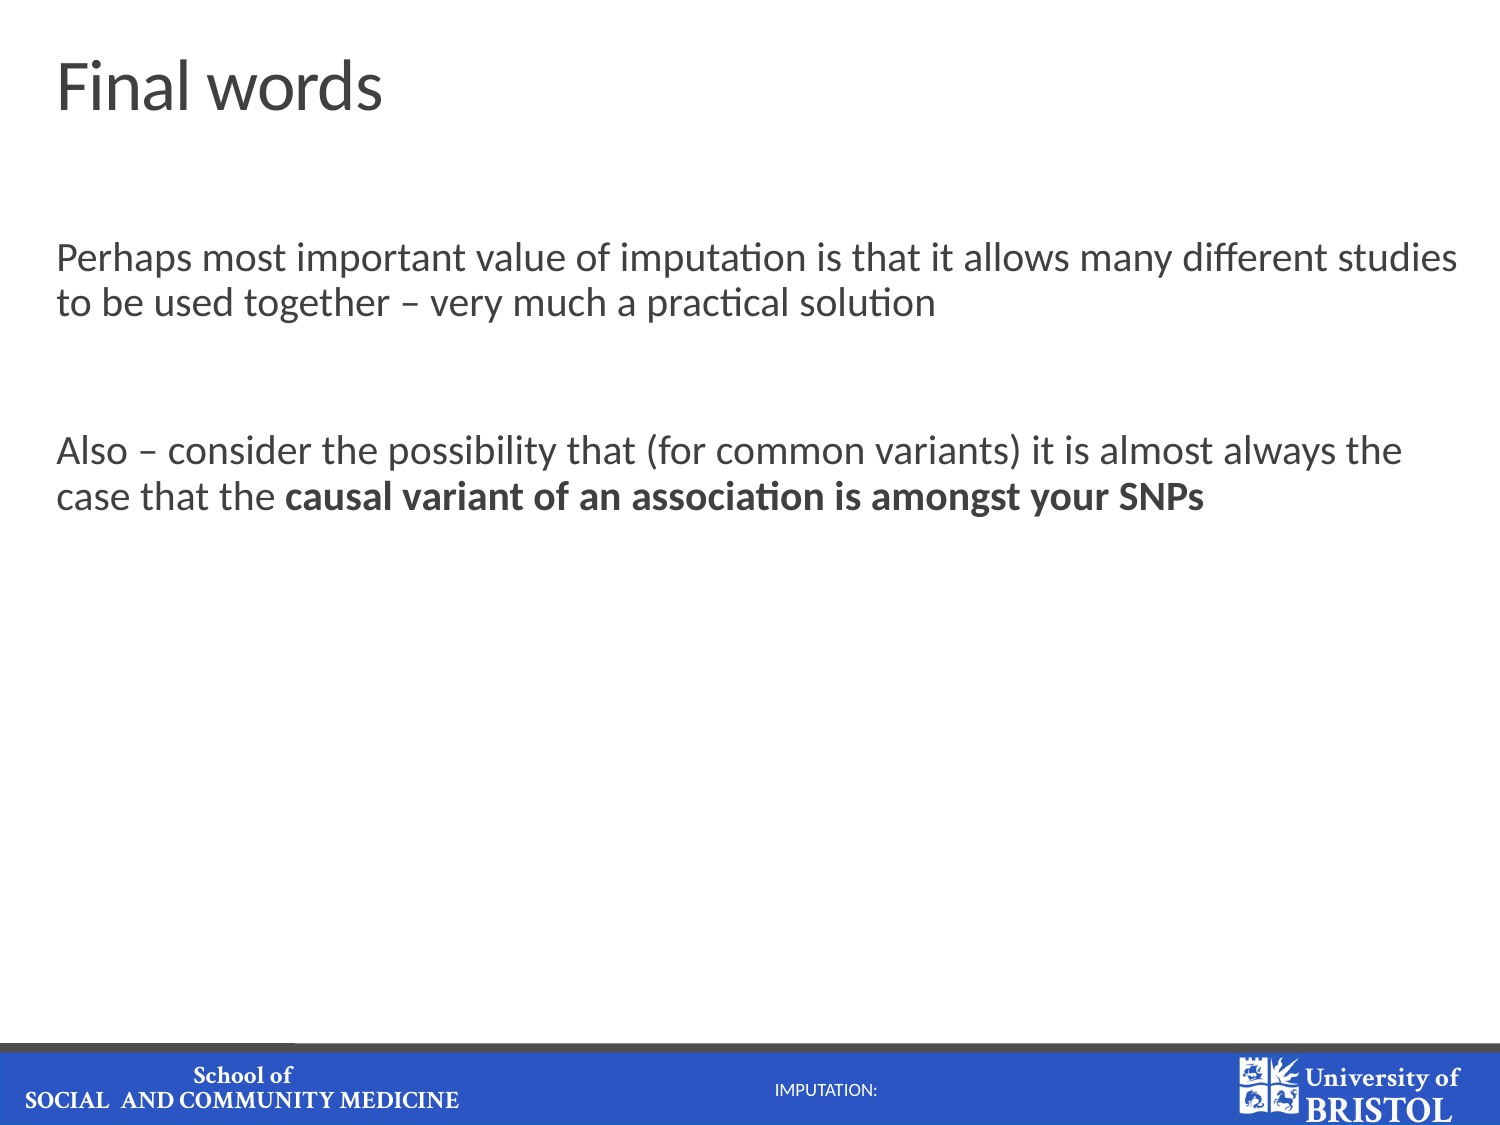

# Final words

Perhaps most important value of imputation is that it allows many different studies to be used together – very much a practical solution

Also – consider the possibility that (for common variants) it is almost always the case that the causal variant of an association is amongst your SNPs
Imputation: